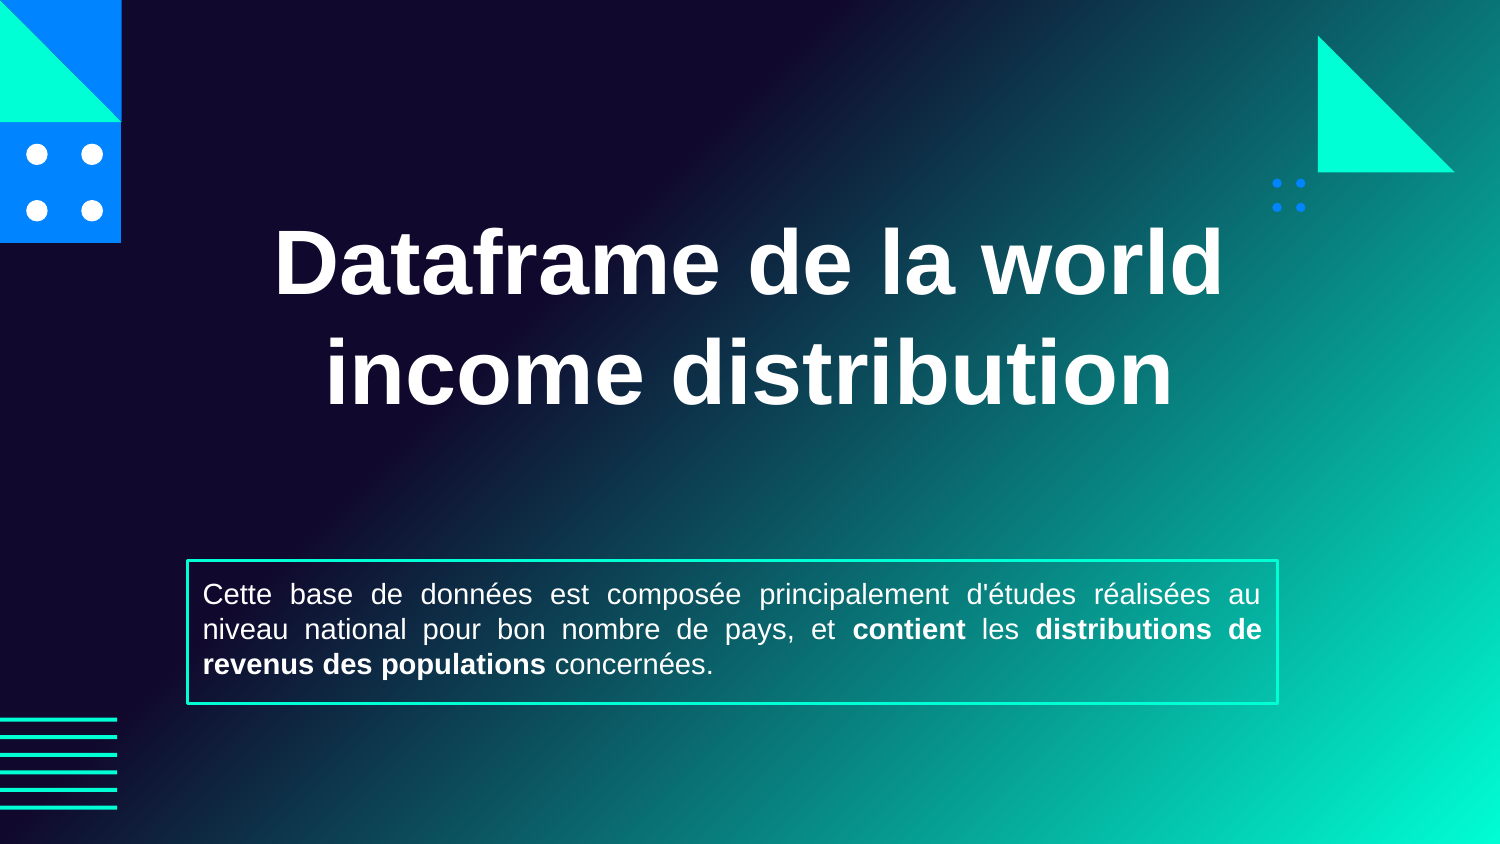

# Dataframe de la world income distribution
Cette base de données est composée principalement d'études réalisées au niveau national pour bon nombre de pays, et contient les distributions de revenus des populations concernées.